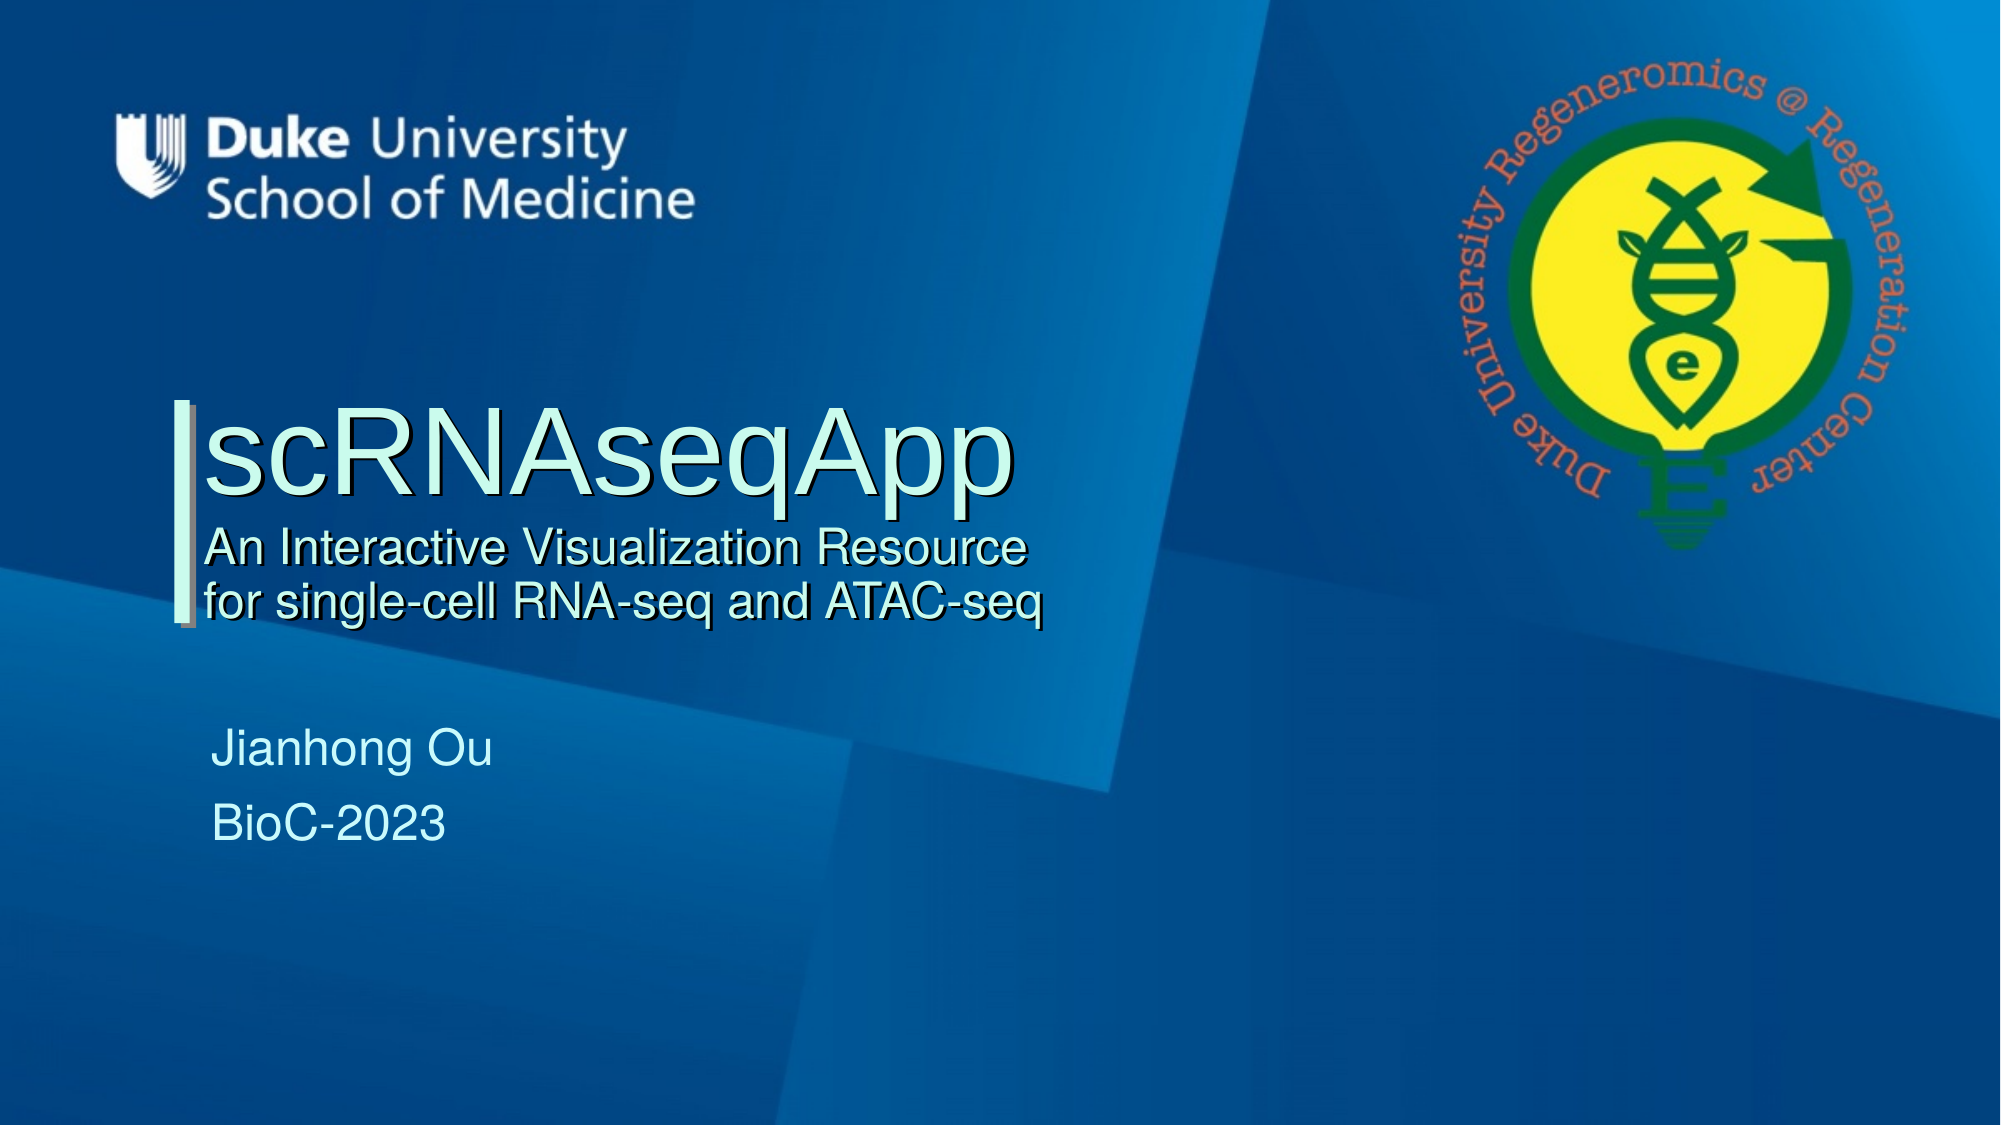

scRNAseqApp
An Interactive Visualization Resource
for single-cell RNA-seq and ATAC-seq
# scRNAseqApp An Interactive Visualization Resource for single-cell RNA-seq and ATAC-seq

Jianhong Ou
BioC-2023